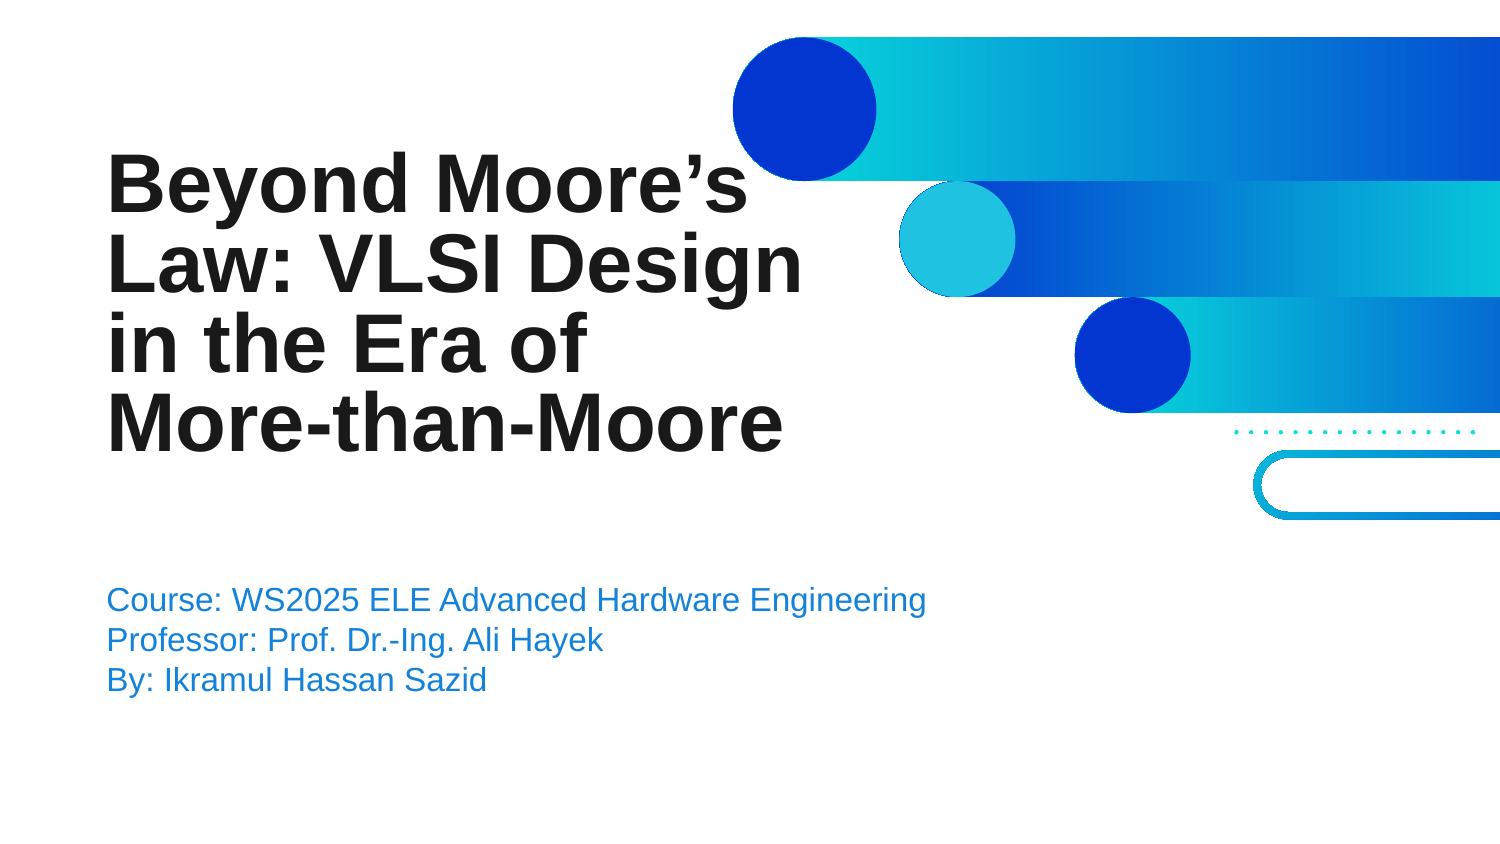

# Beyond Moore’s
Law: VLSI Design
in the Era of
More-than-Moore

Course: WS2025 ELE Advanced Hardware Engineering
Professor: Prof. Dr.-Ing. Ali Hayek
By: Ikramul Hassan Sazid